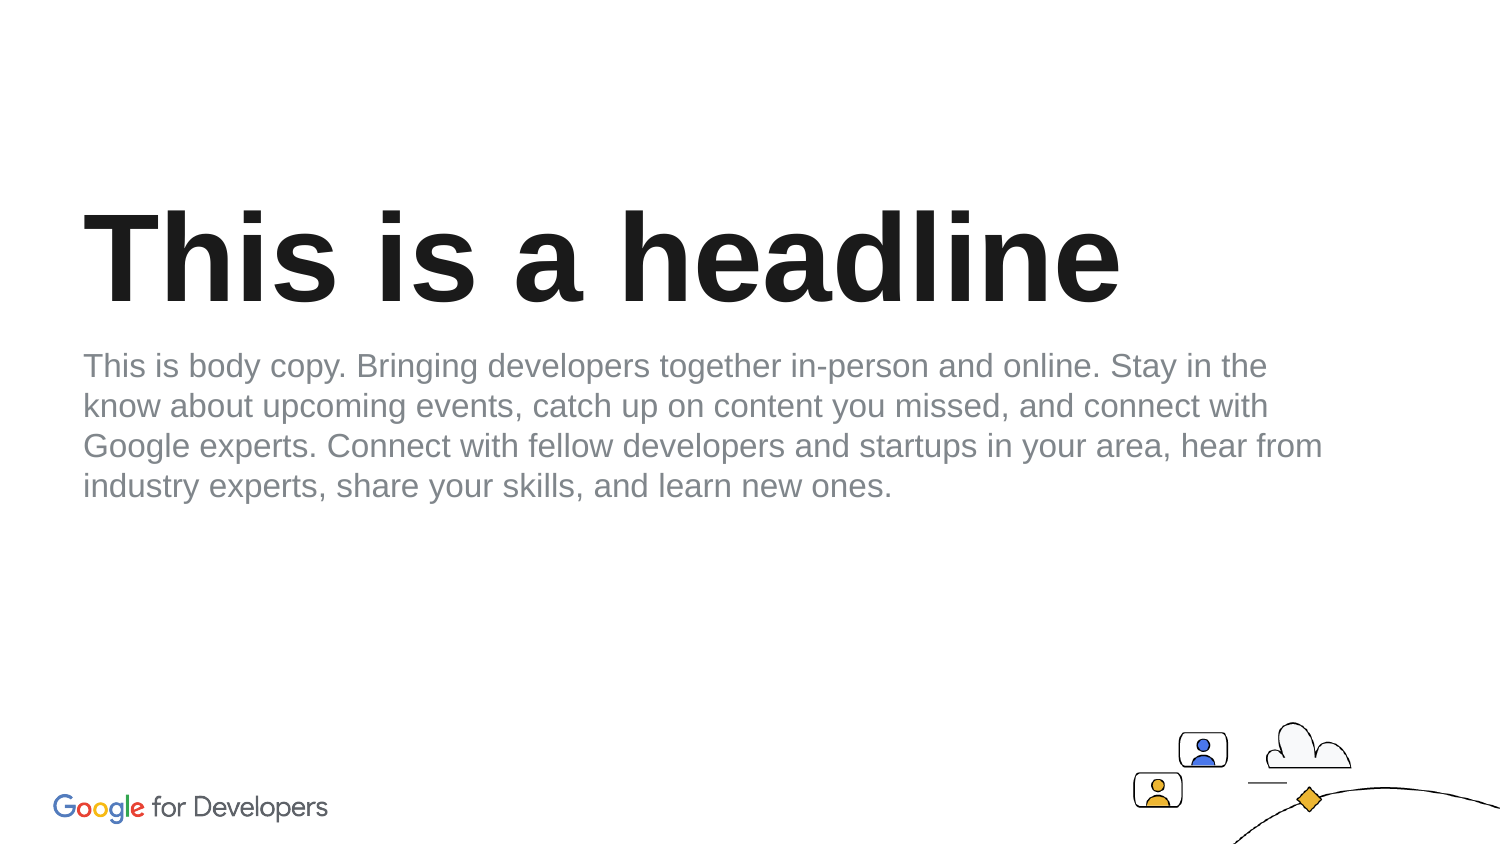

This is a headline
This is body copy. Bringing developers together in-person and online. Stay in the know about upcoming events, catch up on content you missed, and connect with Google experts. Connect with fellow developers and startups in your area, hear from industry experts, share your skills, and learn new ones.